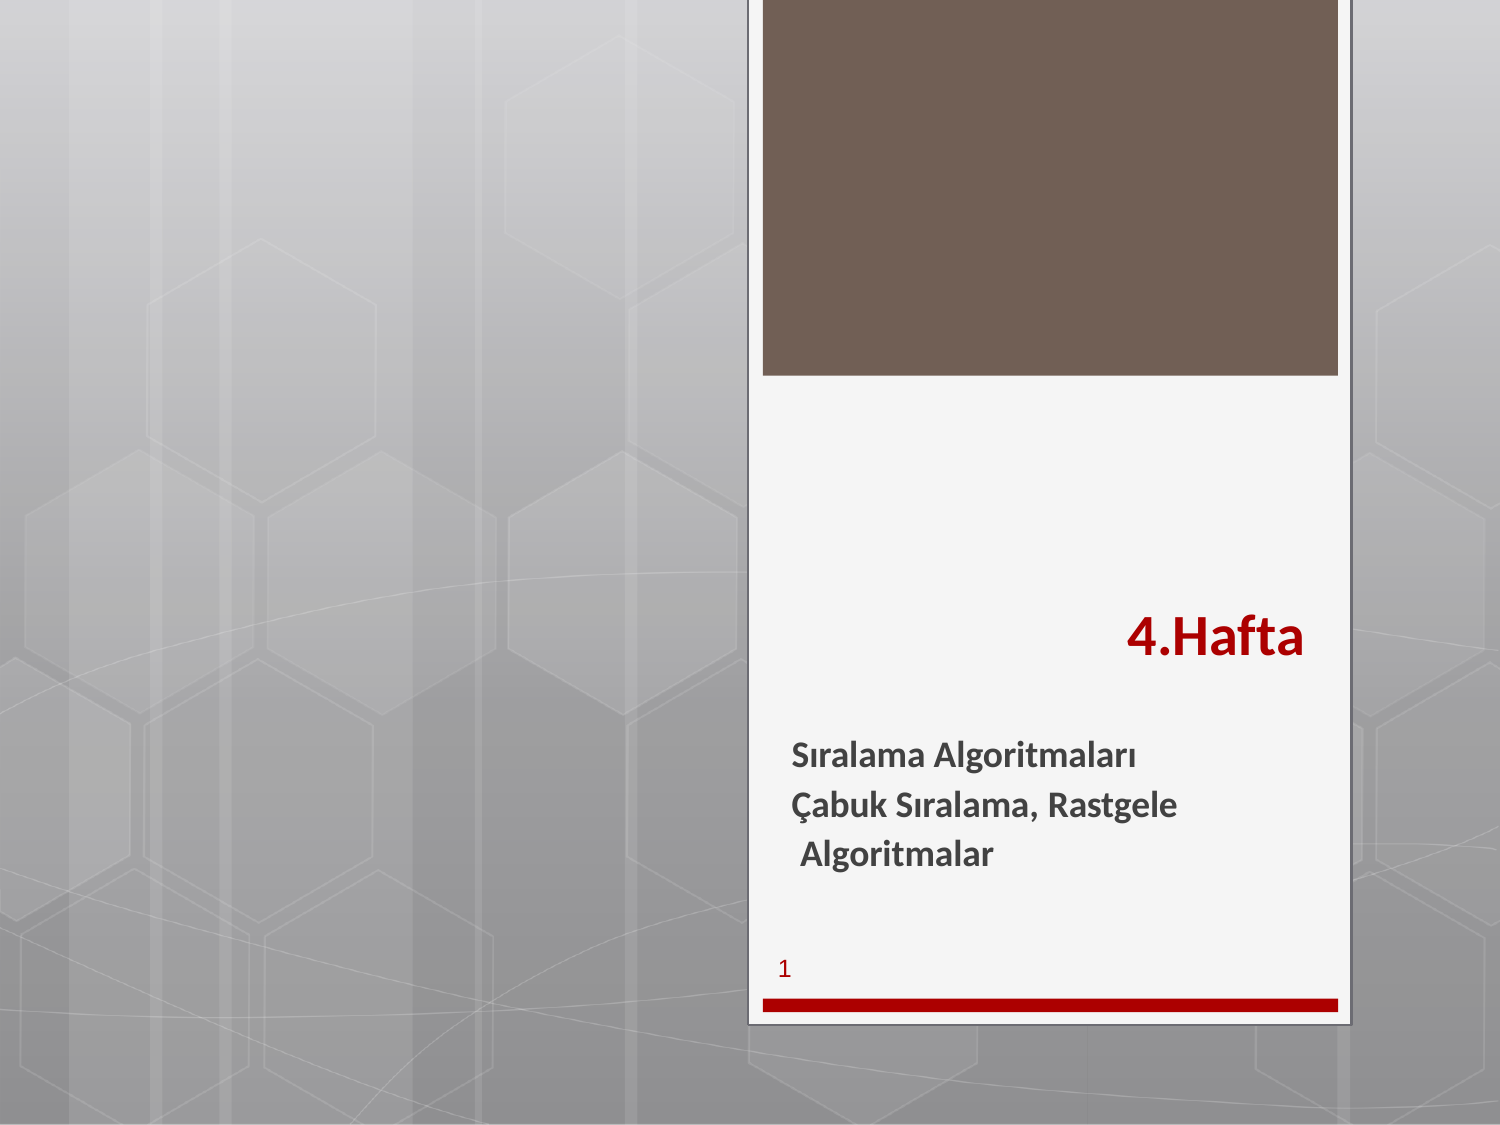

4.Hafta
Sıralama Algoritmaları  Çabuk Sıralama, Rastgele  Algoritmalar
1